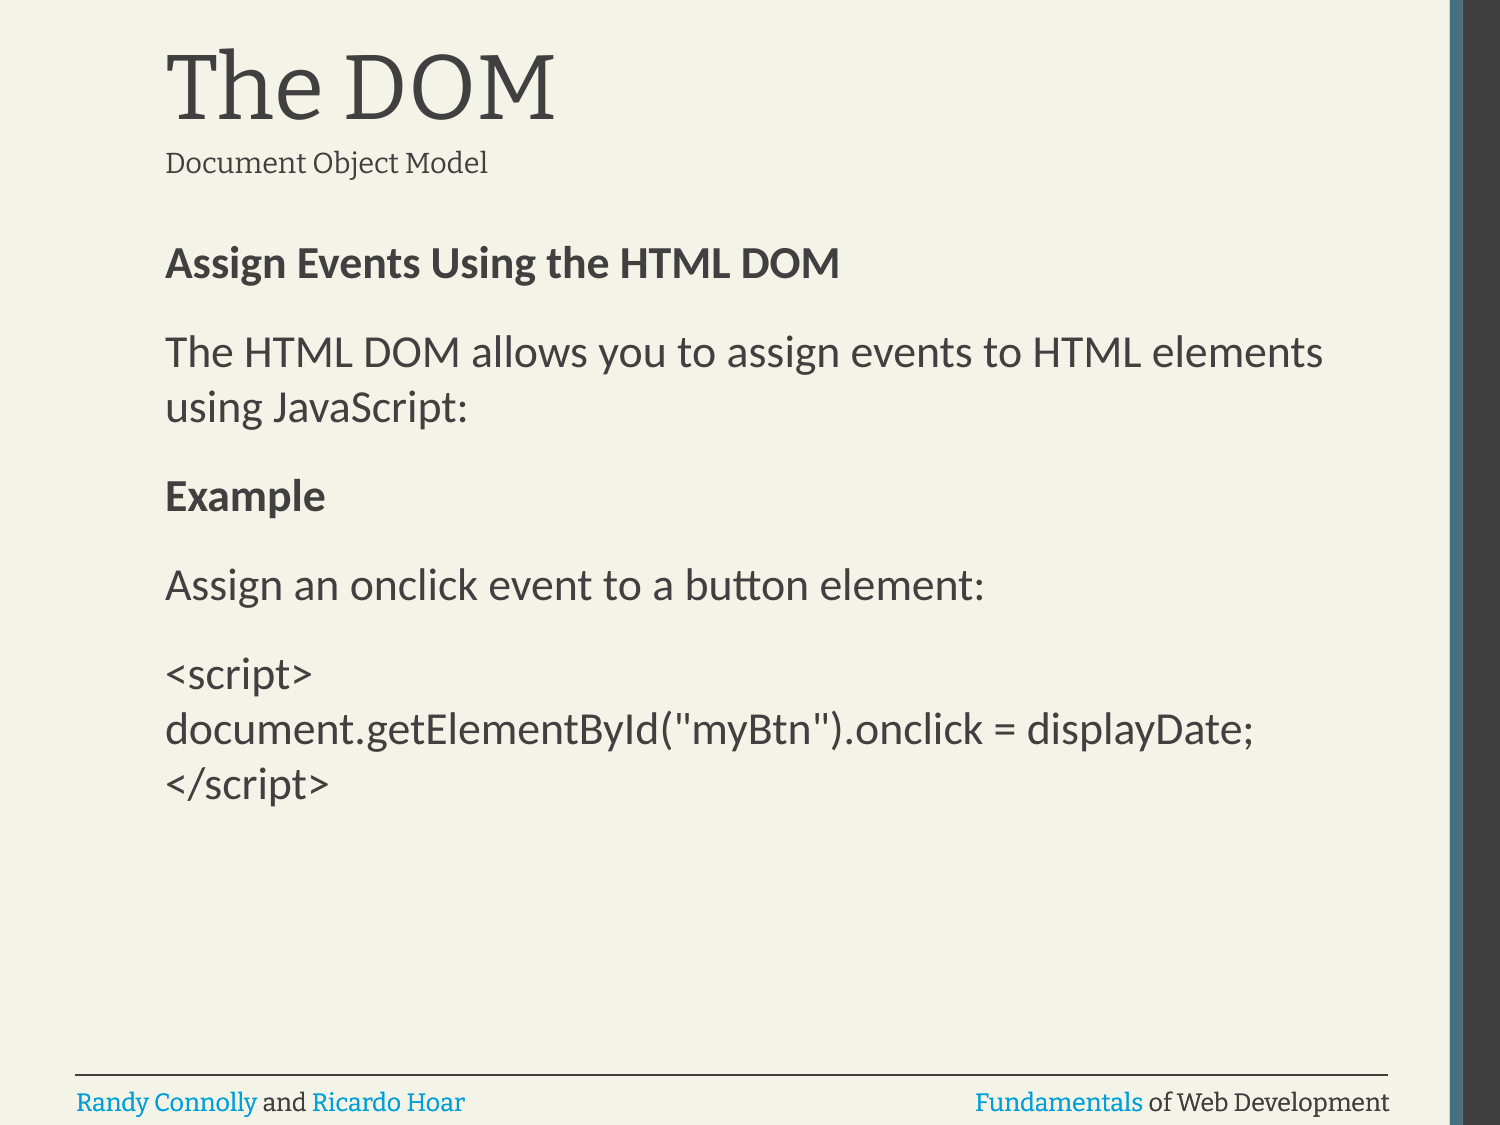

# The DOM
Document Object Model
Assign Events Using the HTML DOM
The HTML DOM allows you to assign events to HTML elements using JavaScript:
Example
Assign an onclick event to a button element:
<script>
document.getElementById("myBtn").onclick = displayDate;
</script>